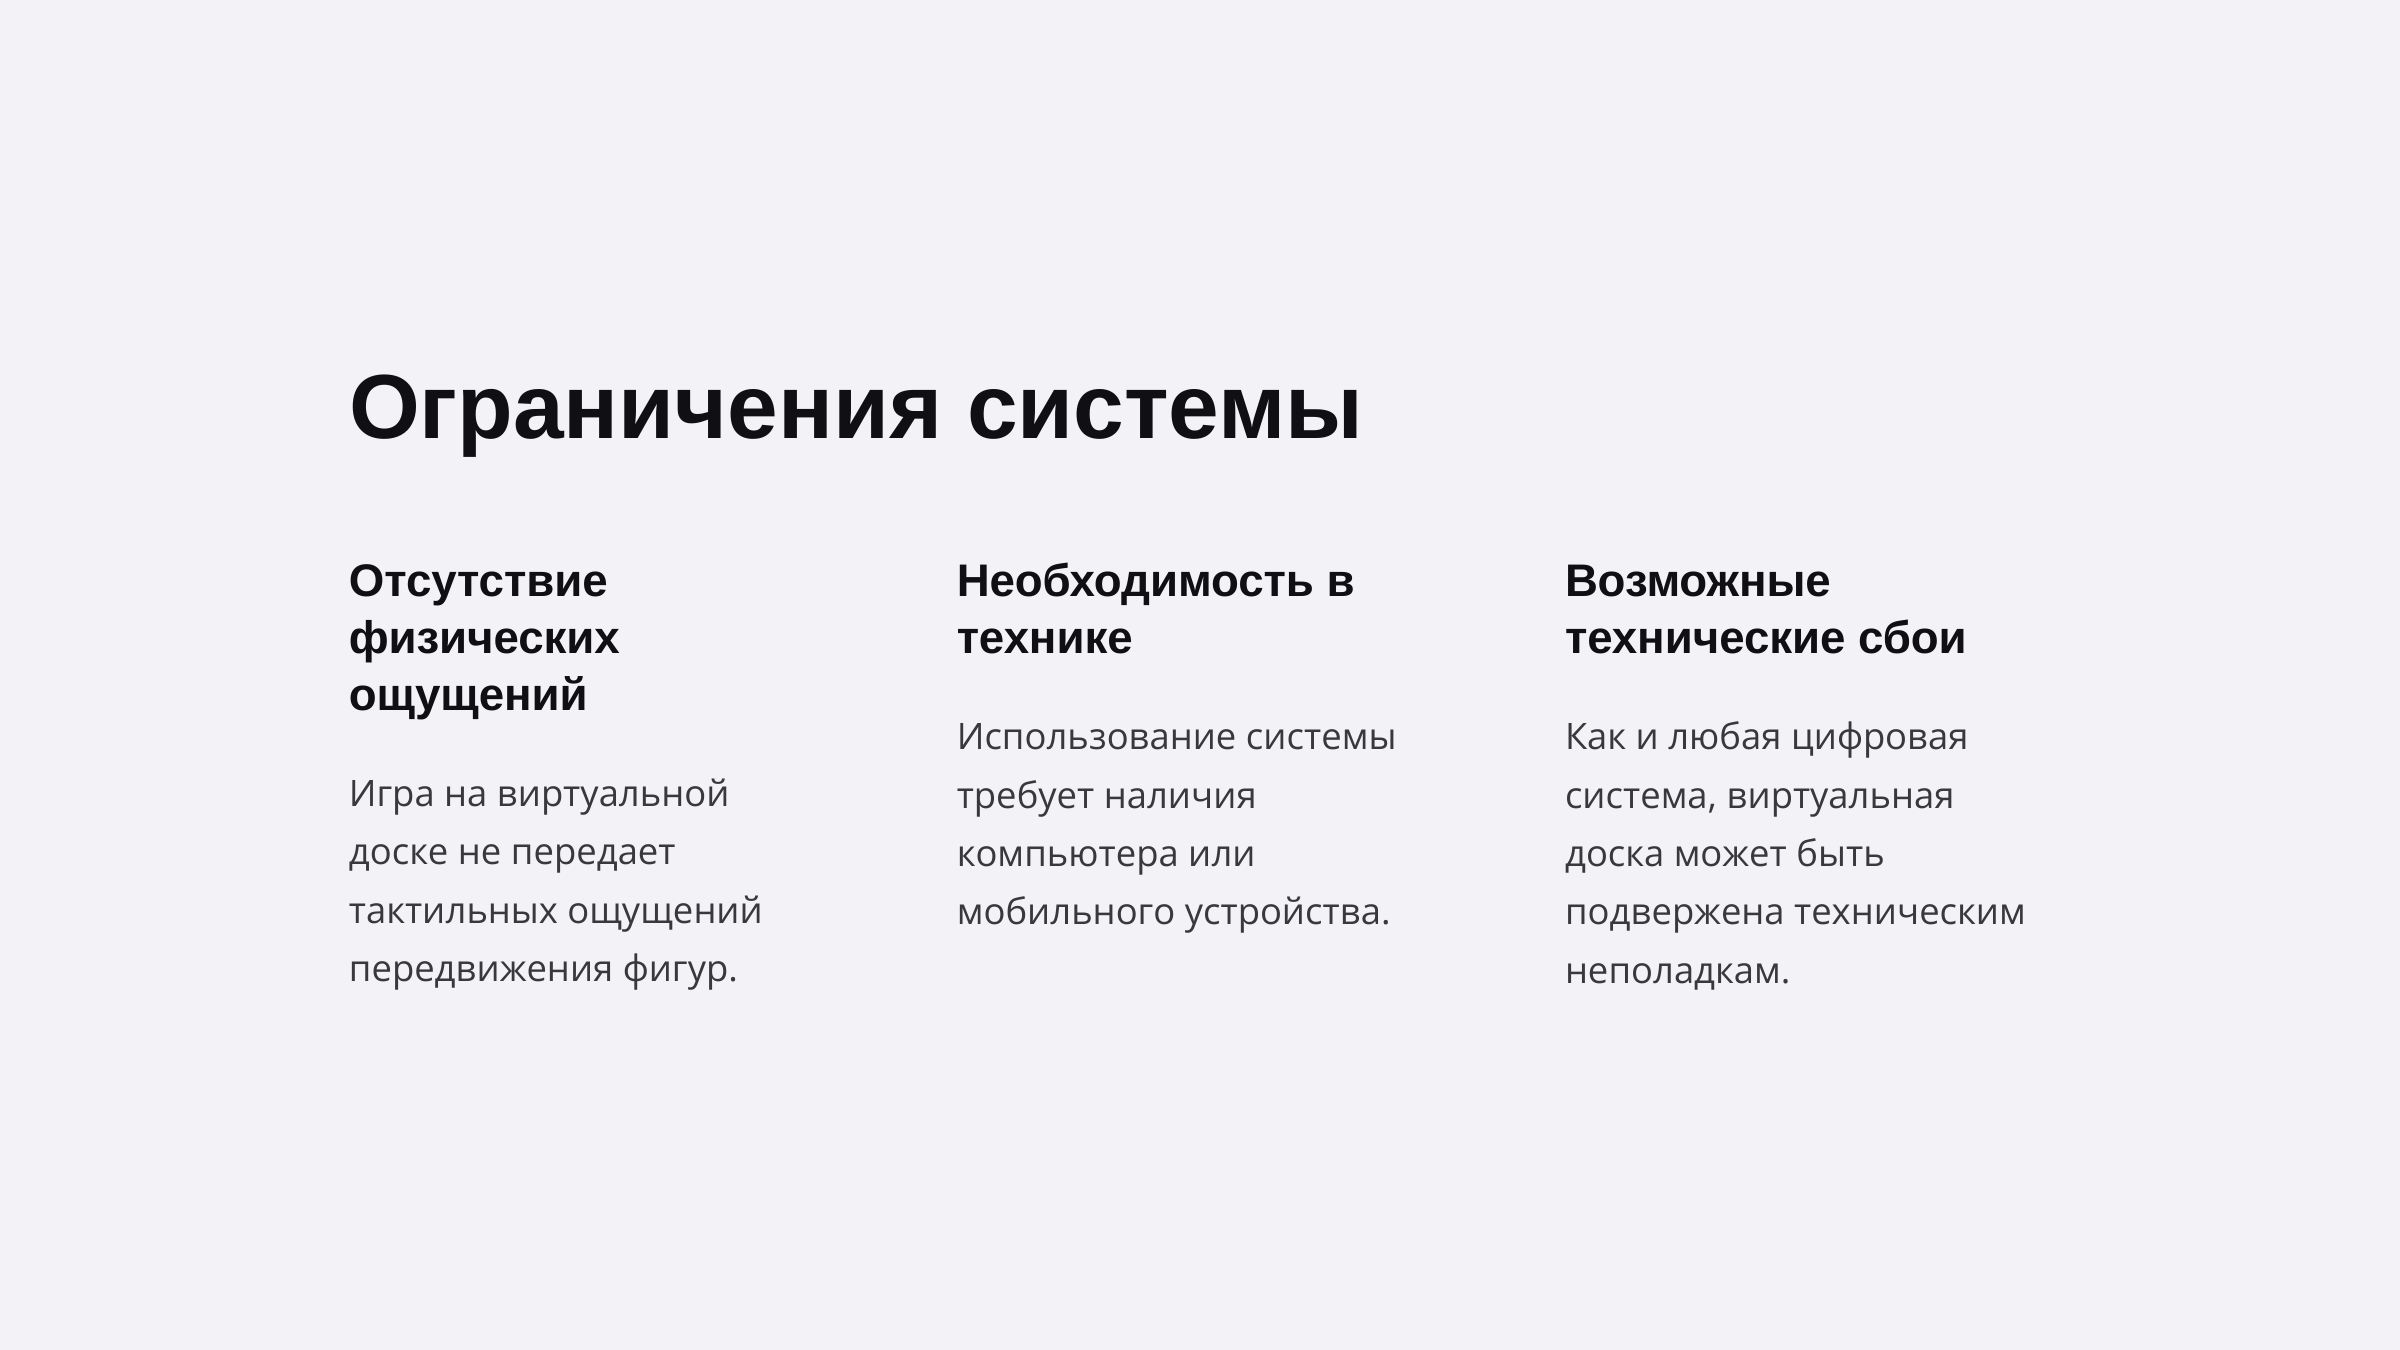

Ограничения системы
Отсутствие физических ощущений
Необходимость в технике
Возможные технические сбои
Использование системы требует наличия компьютера или мобильного устройства.
Как и любая цифровая система, виртуальная доска может быть подвержена техническим неполадкам.
Игра на виртуальной доске не передает тактильных ощущений передвижения фигур.